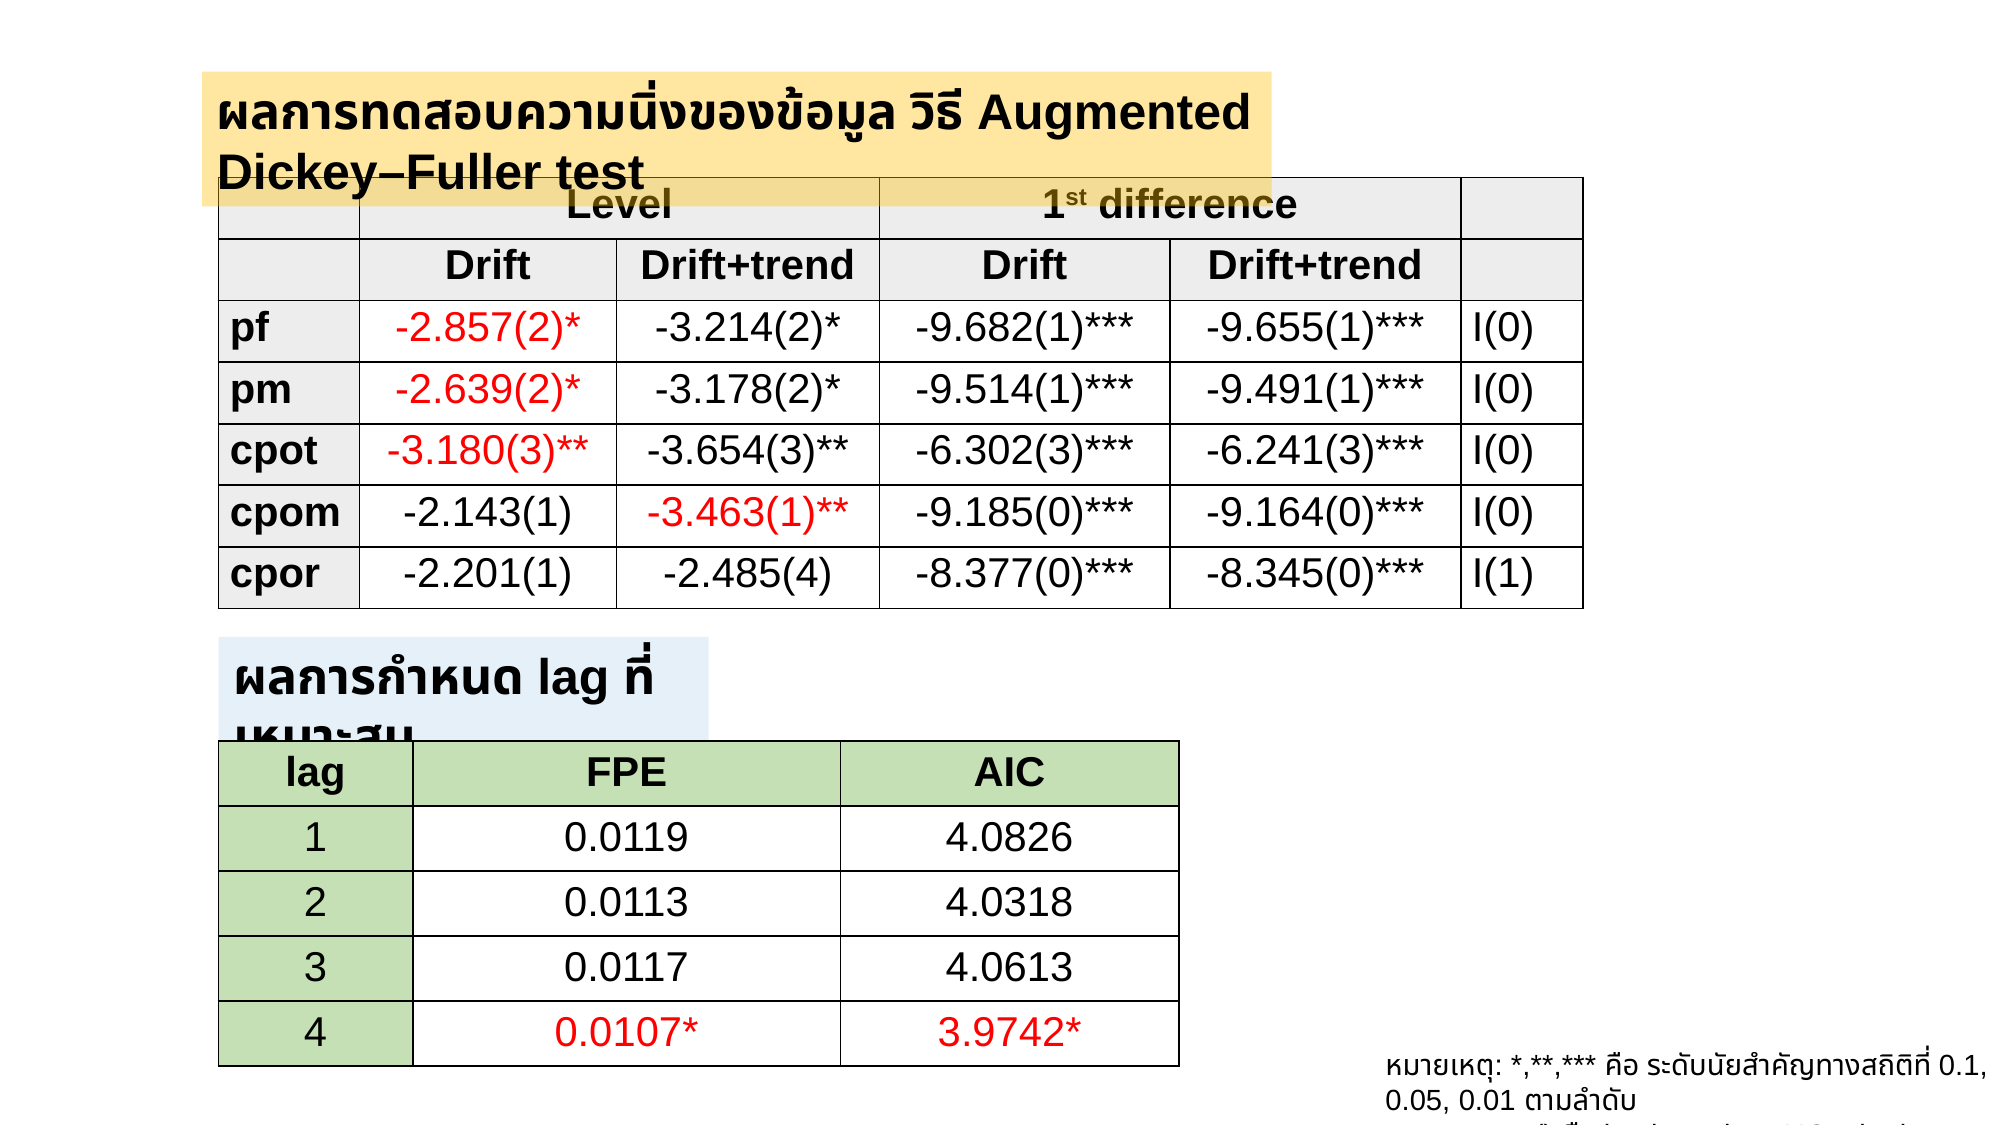

ผลการทดสอบความนิ่งของข้อมูล วิธี Augmented Dickey–Fuller test
|  | Level |  | 1st difference |  |  |
| --- | --- | --- | --- | --- | --- |
|  | Drift | Drift+trend | Drift | Drift+trend |  |
| pf | -2.857(2)\* | -3.214(2)\* | -9.682(1)\*\*\* | -9.655(1)\*\*\* | I(0) |
| pm | -2.639(2)\* | -3.178(2)\* | -9.514(1)\*\*\* | -9.491(1)\*\*\* | I(0) |
| cpot | -3.180(3)\*\* | -3.654(3)\*\* | -6.302(3)\*\*\* | -6.241(3)\*\*\* | I(0) |
| cpom | -2.143(1) | -3.463(1)\*\* | -9.185(0)\*\*\* | -9.164(0)\*\*\* | I(0) |
| cpor | -2.201(1) | -2.485(4) | -8.377(0)\*\*\* | -8.345(0)\*\*\* | I(1) |
ผลการกำหนด lag ที่เหมาะสม
| lag | FPE | AIC |
| --- | --- | --- |
| 1 | 0.0119 | 4.0826 |
| 2 | 0.0113 | 4.0318 |
| 3 | 0.0117 | 4.0613 |
| 4 | 0.0107\* | 3.9742\* |
หมายเหตุ: *,**,*** คือ ระดับนัยสำคัญทางสถิติที่ 0.1, 0.05, 0.01 ตามลำดับ
                  () คือ lag based on AIC criteria